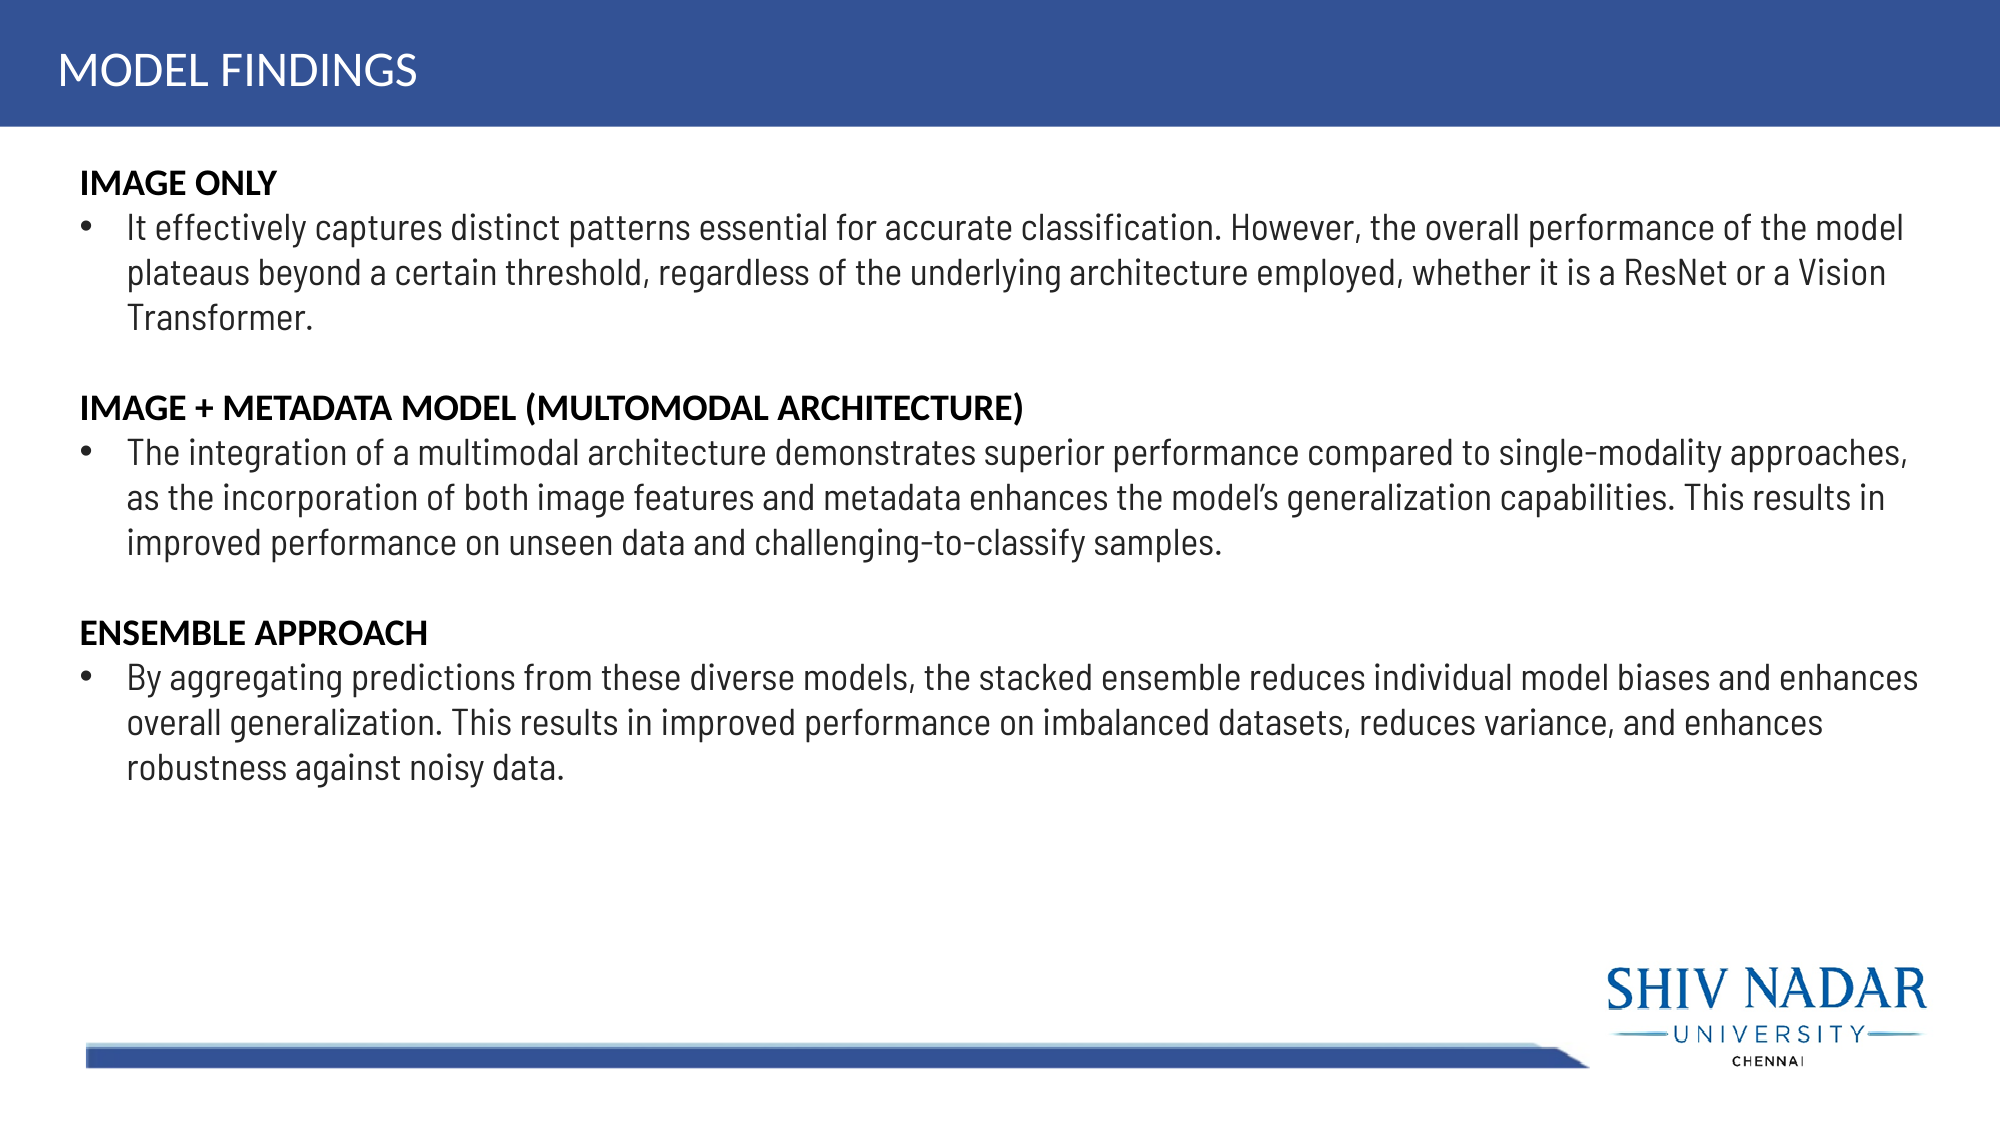

MODEL FINDINGS

IMAGE ONLY
It effectively captures distinct patterns essential for accurate classification. However, the overall performance of the model plateaus beyond a certain threshold, regardless of the underlying architecture employed, whether it is a ResNet or a Vision Transformer.

IMAGE + METADATA MODEL (MULTOMODAL ARCHITECTURE)
The integration of a multimodal architecture demonstrates superior performance compared to single-modality approaches, as the incorporation of both image features and metadata enhances the model’s generalization capabilities. This results in improved performance on unseen data and challenging-to-classify samples.

ENSEMBLE APPROACH
By aggregating predictions from these diverse models, the stacked ensemble reduces individual model biases and enhances overall generalization. This results in improved performance on imbalanced datasets, reduces variance, and enhances robustness against noisy data.